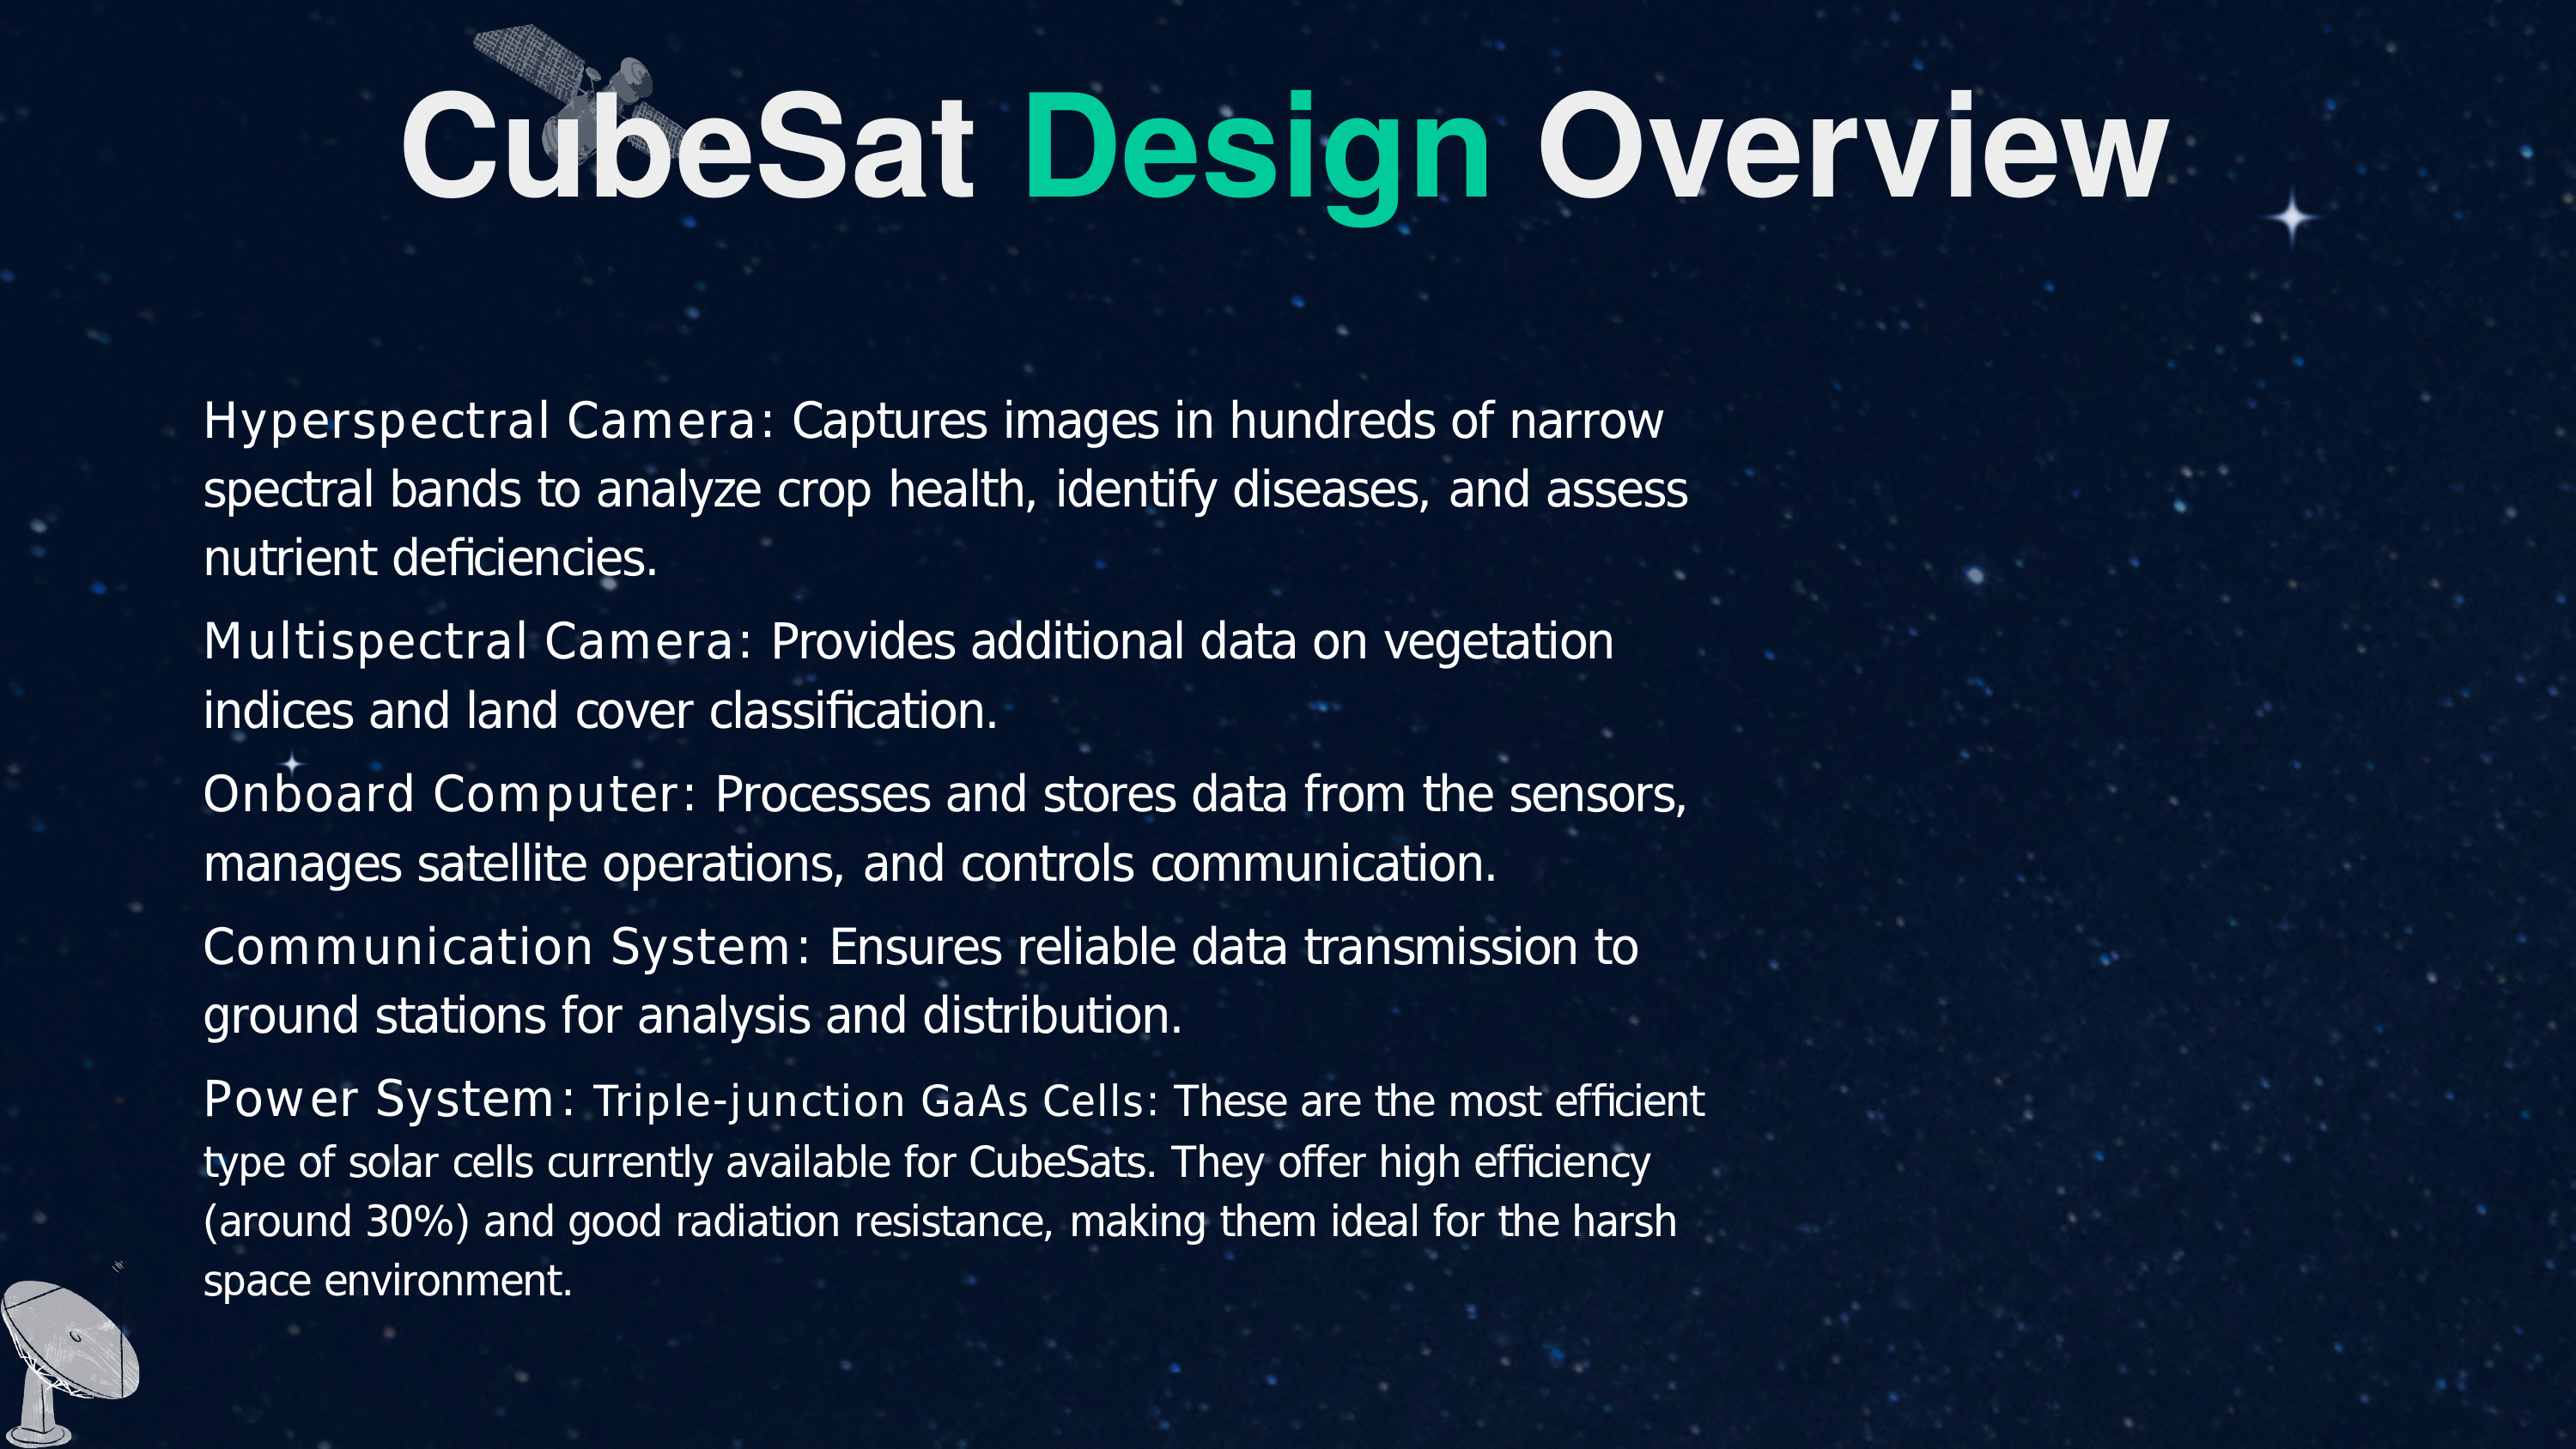

CubeSat Design Overview

Hyperspectral Camera: Captures images in hundreds of narrow spectral bands to analyze crop health, identify diseases, and assess nutrient deficiencies.
Multispectral Camera: Provides additional data on vegetation indices and land cover classification.
Onboard Computer: Processes and stores data from the sensors, manages satellite operations, and controls communication.
Communication System: Ensures reliable data transmission to ground stations for analysis and distribution.
Power System: Triple-junction GaAs Cells: These are the most efficient type of solar cells currently available for CubeSats. They offer high efficiency (around 30%) and good radiation resistance, making them ideal for the harsh space environment.